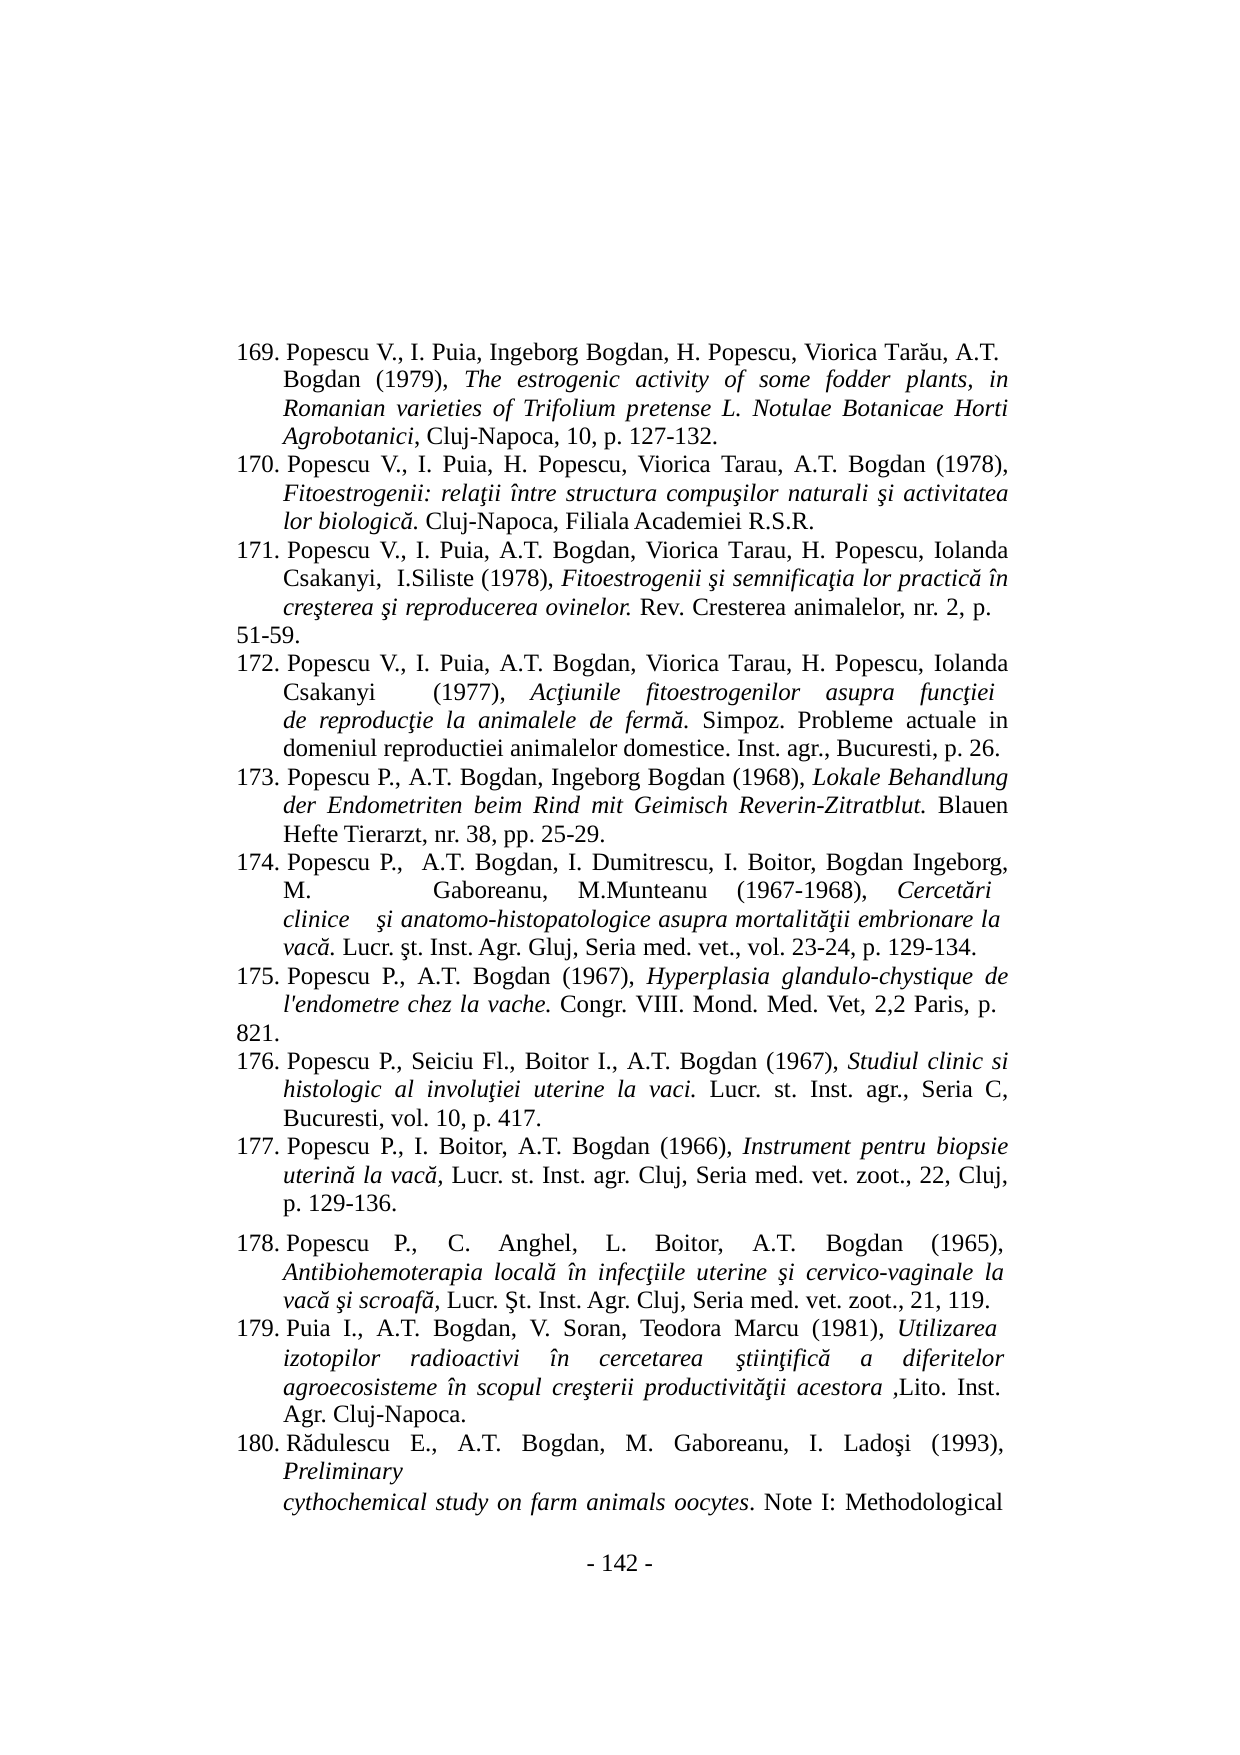

169. Popescu V., I. Puia, Ingeborg Bogdan, H. Popescu, Viorica Tarău, A.T.
Bogdan (1979), The estrogenic activity of some fodder plants, in Romanian varieties of Trifolium pretense L. Notulae Botanicae Horti Agrobotanici, Cluj-Napoca, 10, p. 127-132.
170. Popescu V., I. Puia, H. Popescu, Viorica Tarau, A.T. Bogdan (1978), Fitoestrogenii: relaţii între structura compuşilor naturali şi activitatea lor biologică. Cluj-Napoca, Filiala Academiei R.S.R.
171. Popescu V., I. Puia, A.T. Bogdan, Viorica Tarau, H. Popescu, Iolanda Csakanyi,  I.Siliste (1978), Fitoestrogenii şi semnificaţia lor practică în creşterea şi reproducerea ovinelor. Rev. Cresterea animalelor, nr. 2, p.
51-59.
172. Popescu V., I. Puia, A.T. Bogdan, Viorica Tarau, H. Popescu, Iolanda Csakanyi	(1977),   Acţiunile   fitoestrogenilor   asupra   funcţiei   de reproducţie la animalele de fermă. Simpoz. Probleme actuale in domeniul reproductiei animalelor domestice. Inst. agr., Bucuresti, p. 26.
173. Popescu P., A.T. Bogdan, Ingeborg Bogdan (1968), Lokale Behandlung der Endometriten beim Rind mit Geimisch Reverin-Zitratblut. Blauen Hefte Tierarzt, nr. 38, pp. 25-29.
174. Popescu P.,  A.T. Bogdan, I. Dumitrescu, I. Boitor, Bogdan Ingeborg, M.	Gaboreanu,   M.Munteanu   (1967-1968),   Cercetări   clinice   şi anatomo-histopatologice asupra mortalităţii embrionare la  vacă. Lucr. şt. Inst. Agr. Gluj, Seria med. vet., vol. 23-24, p. 129-134.
175. Popescu P., A.T. Bogdan (1967), Hyperplasia glandulo-chystique de l'endometre chez la vache. Congr. VIII. Mond. Med. Vet, 2,2 Paris, p.
821.
176. Popescu P., Seiciu Fl., Boitor I., A.T. Bogdan (1967), Studiul clinic si histologic al involuţiei uterine la vaci. Lucr. st. Inst. agr., Seria C, Bucuresti, vol. 10, p. 417.
177. Popescu P., I. Boitor, A.T. Bogdan (1966), Instrument pentru biopsie uterină la vacă, Lucr. st. Inst. agr. Cluj, Seria med. vet. zoot., 22, Cluj, p. 129-136.
178. Popescu
P.,
C.    Anghel,    L.
Boitor,
A.T.
Bogdan
(1965),
Antibiohemoterapia locală în infecţiile uterine şi cervico-vaginale la
vacă şi scroafă, Lucr. Şt. Inst. Agr. Cluj, Seria med. vet. zoot., 21, 119.
179. Puia  I.,  A.T.  Bogdan,  V.  Soran,  Teodora  Marcu  (1981),  Utilizarea
izotopilor
radioactivi
în
cercetarea
ştiinţifică
a    diferitelor
agroecosisteme în scopul creşterii productivităţii acestora ,Lito. Inst.
Agr. Cluj-Napoca.
180. Rădulescu   E.,   A.T.   Bogdan,   M.   Gaboreanu,   I.   Ladoşi   (1993),
Preliminary
cythochemical study on farm animals oocytes. Note I: Methodological
- 142 -